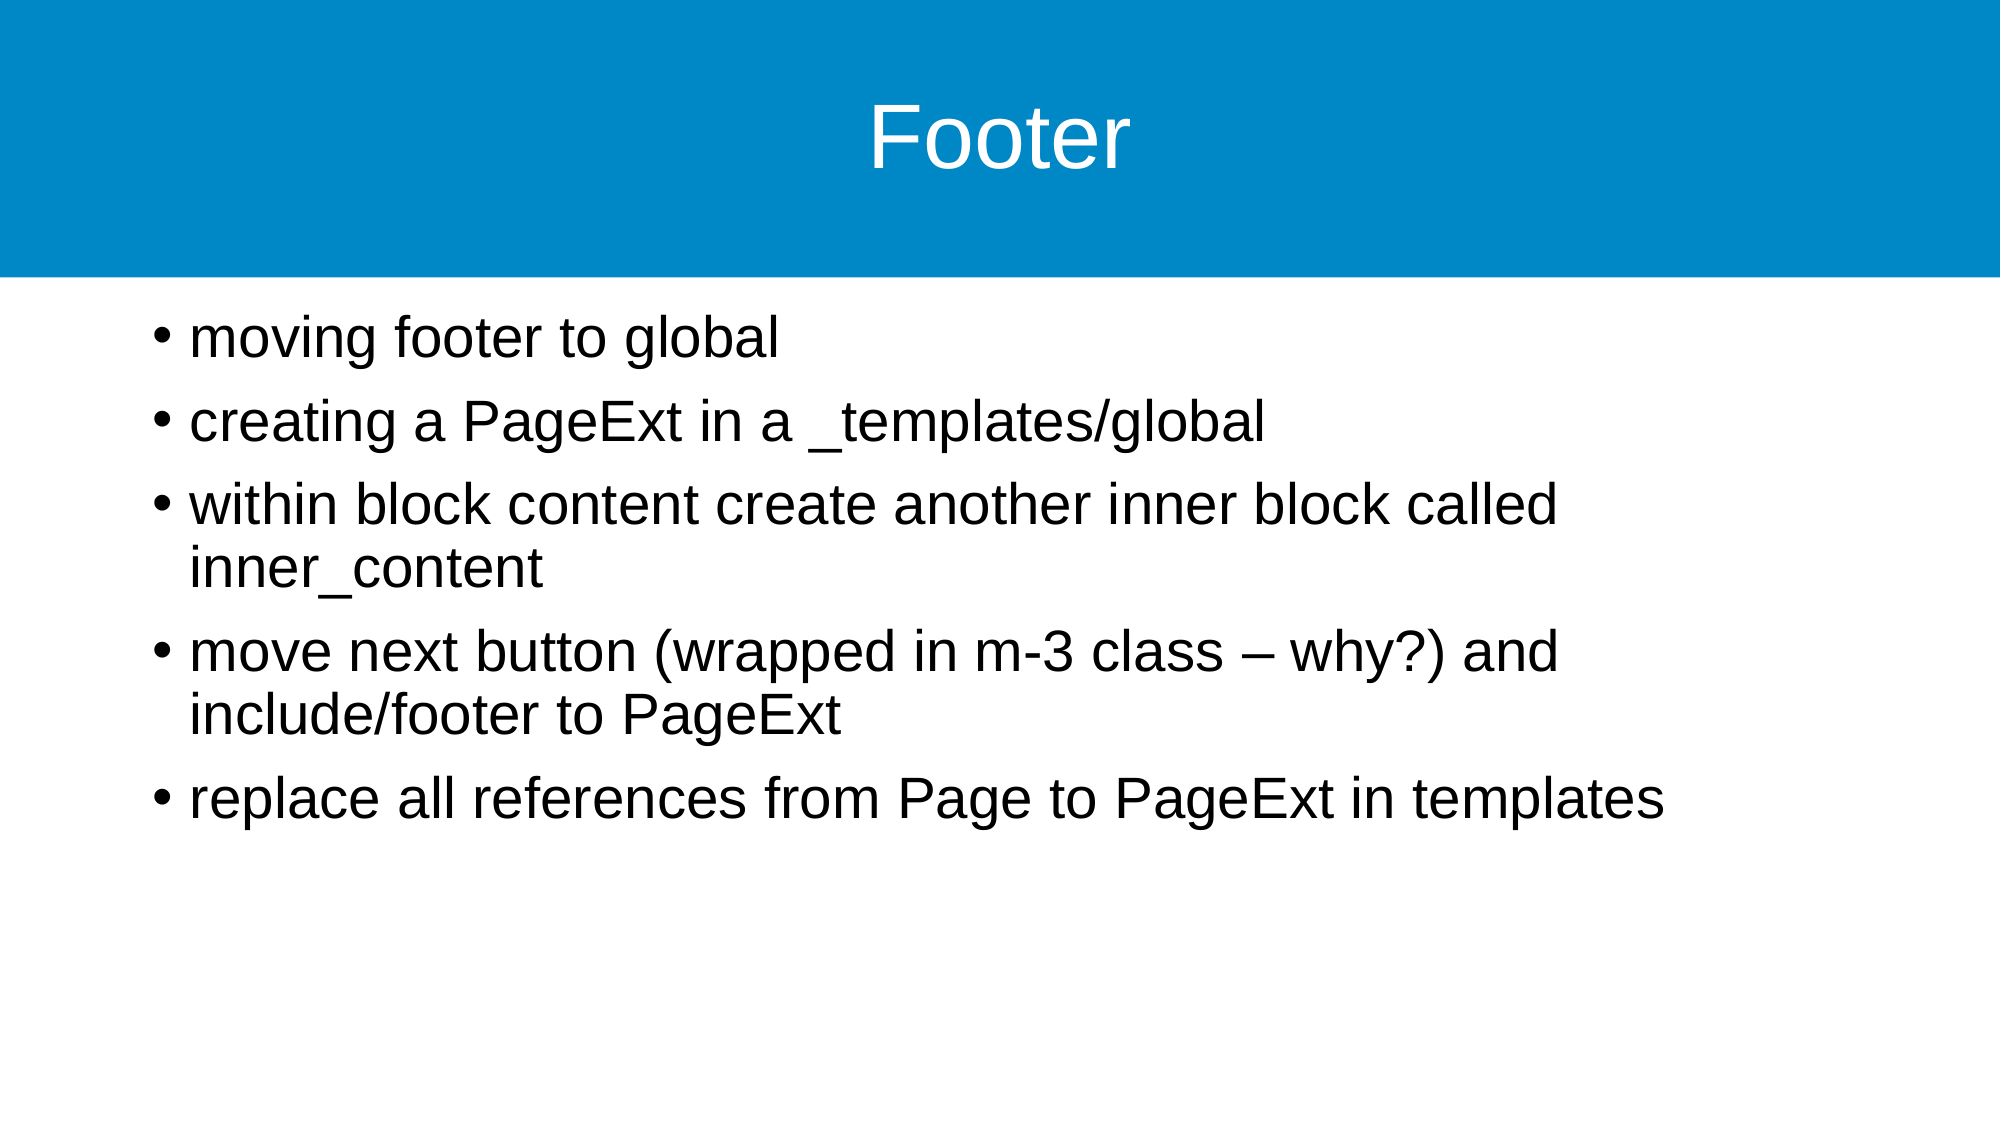

# Footer
moving footer to global
creating a PageExt in a _templates/global
within block content create another inner block called inner_content
move next button (wrapped in m-3 class – why?) and include/footer to PageExt
replace all references from Page to PageExt in templates